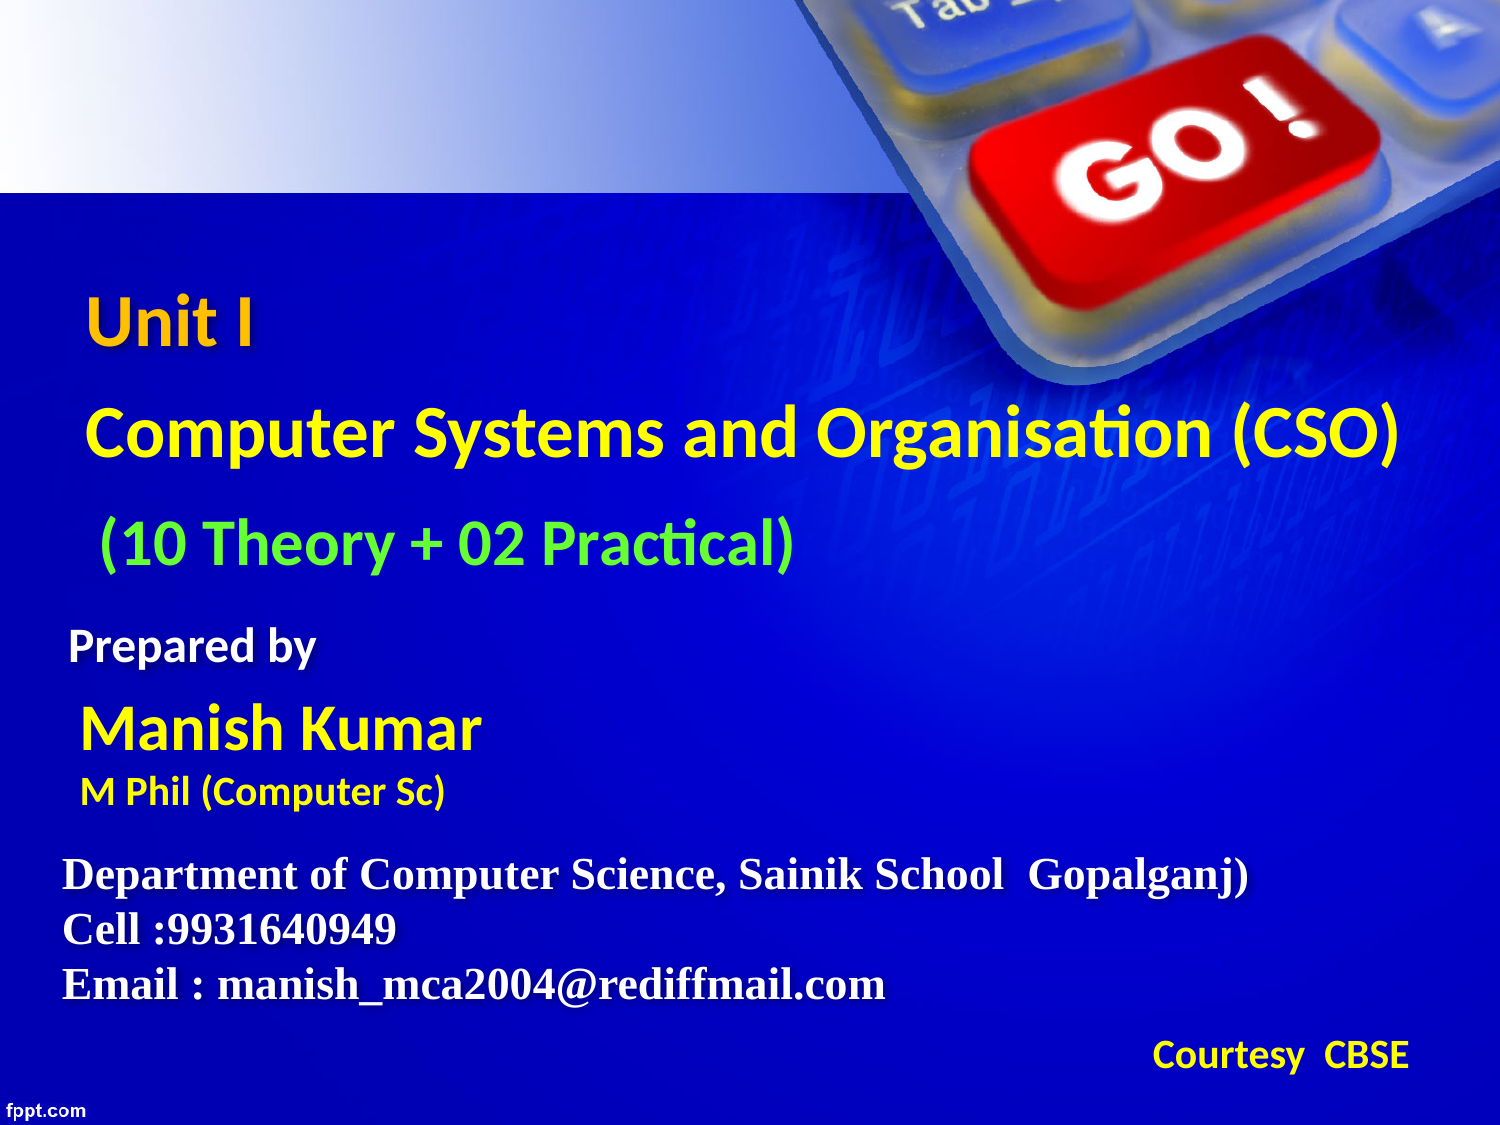

# Unit I
Computer Systems and Organisation (CSO)
 (10 Theory + 02 Practical)
Prepared by
Manish Kumar
M Phil (Computer Sc)
Department of Computer Science, Sainik School  Gopalganj)
Cell :9931640949
Email : manish_mca2004@rediffmail.com
Courtesy  CBSE